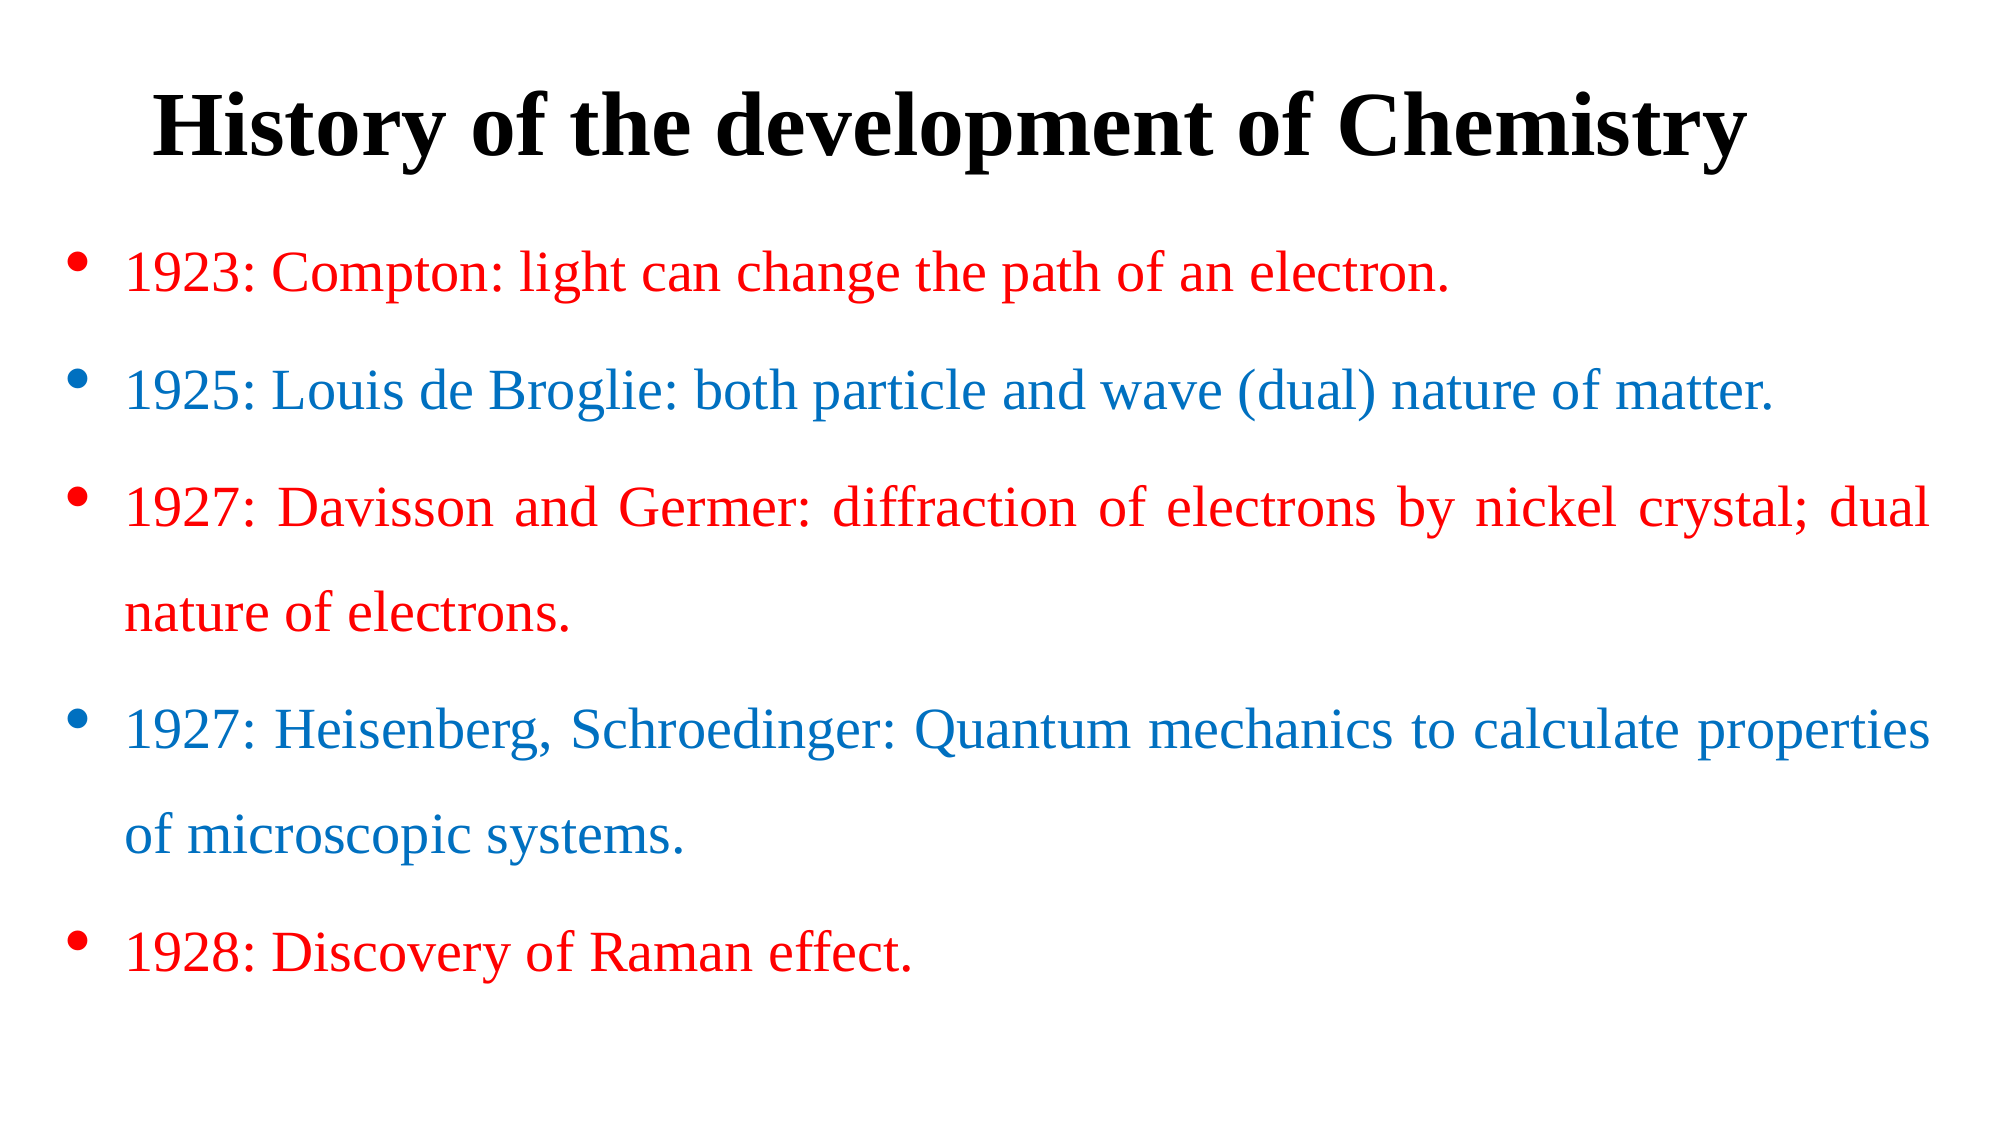

# History of the development of Chemistry
1923: Compton: light can change the path of an electron.
1925: Louis de Broglie: both particle and wave (dual) nature of matter.
1927: Davisson and Germer: diffraction of electrons by nickel crystal; dual nature of electrons.
1927: Heisenberg, Schroedinger: Quantum mechanics to calculate properties of microscopic systems.
1928: Discovery of Raman effect.